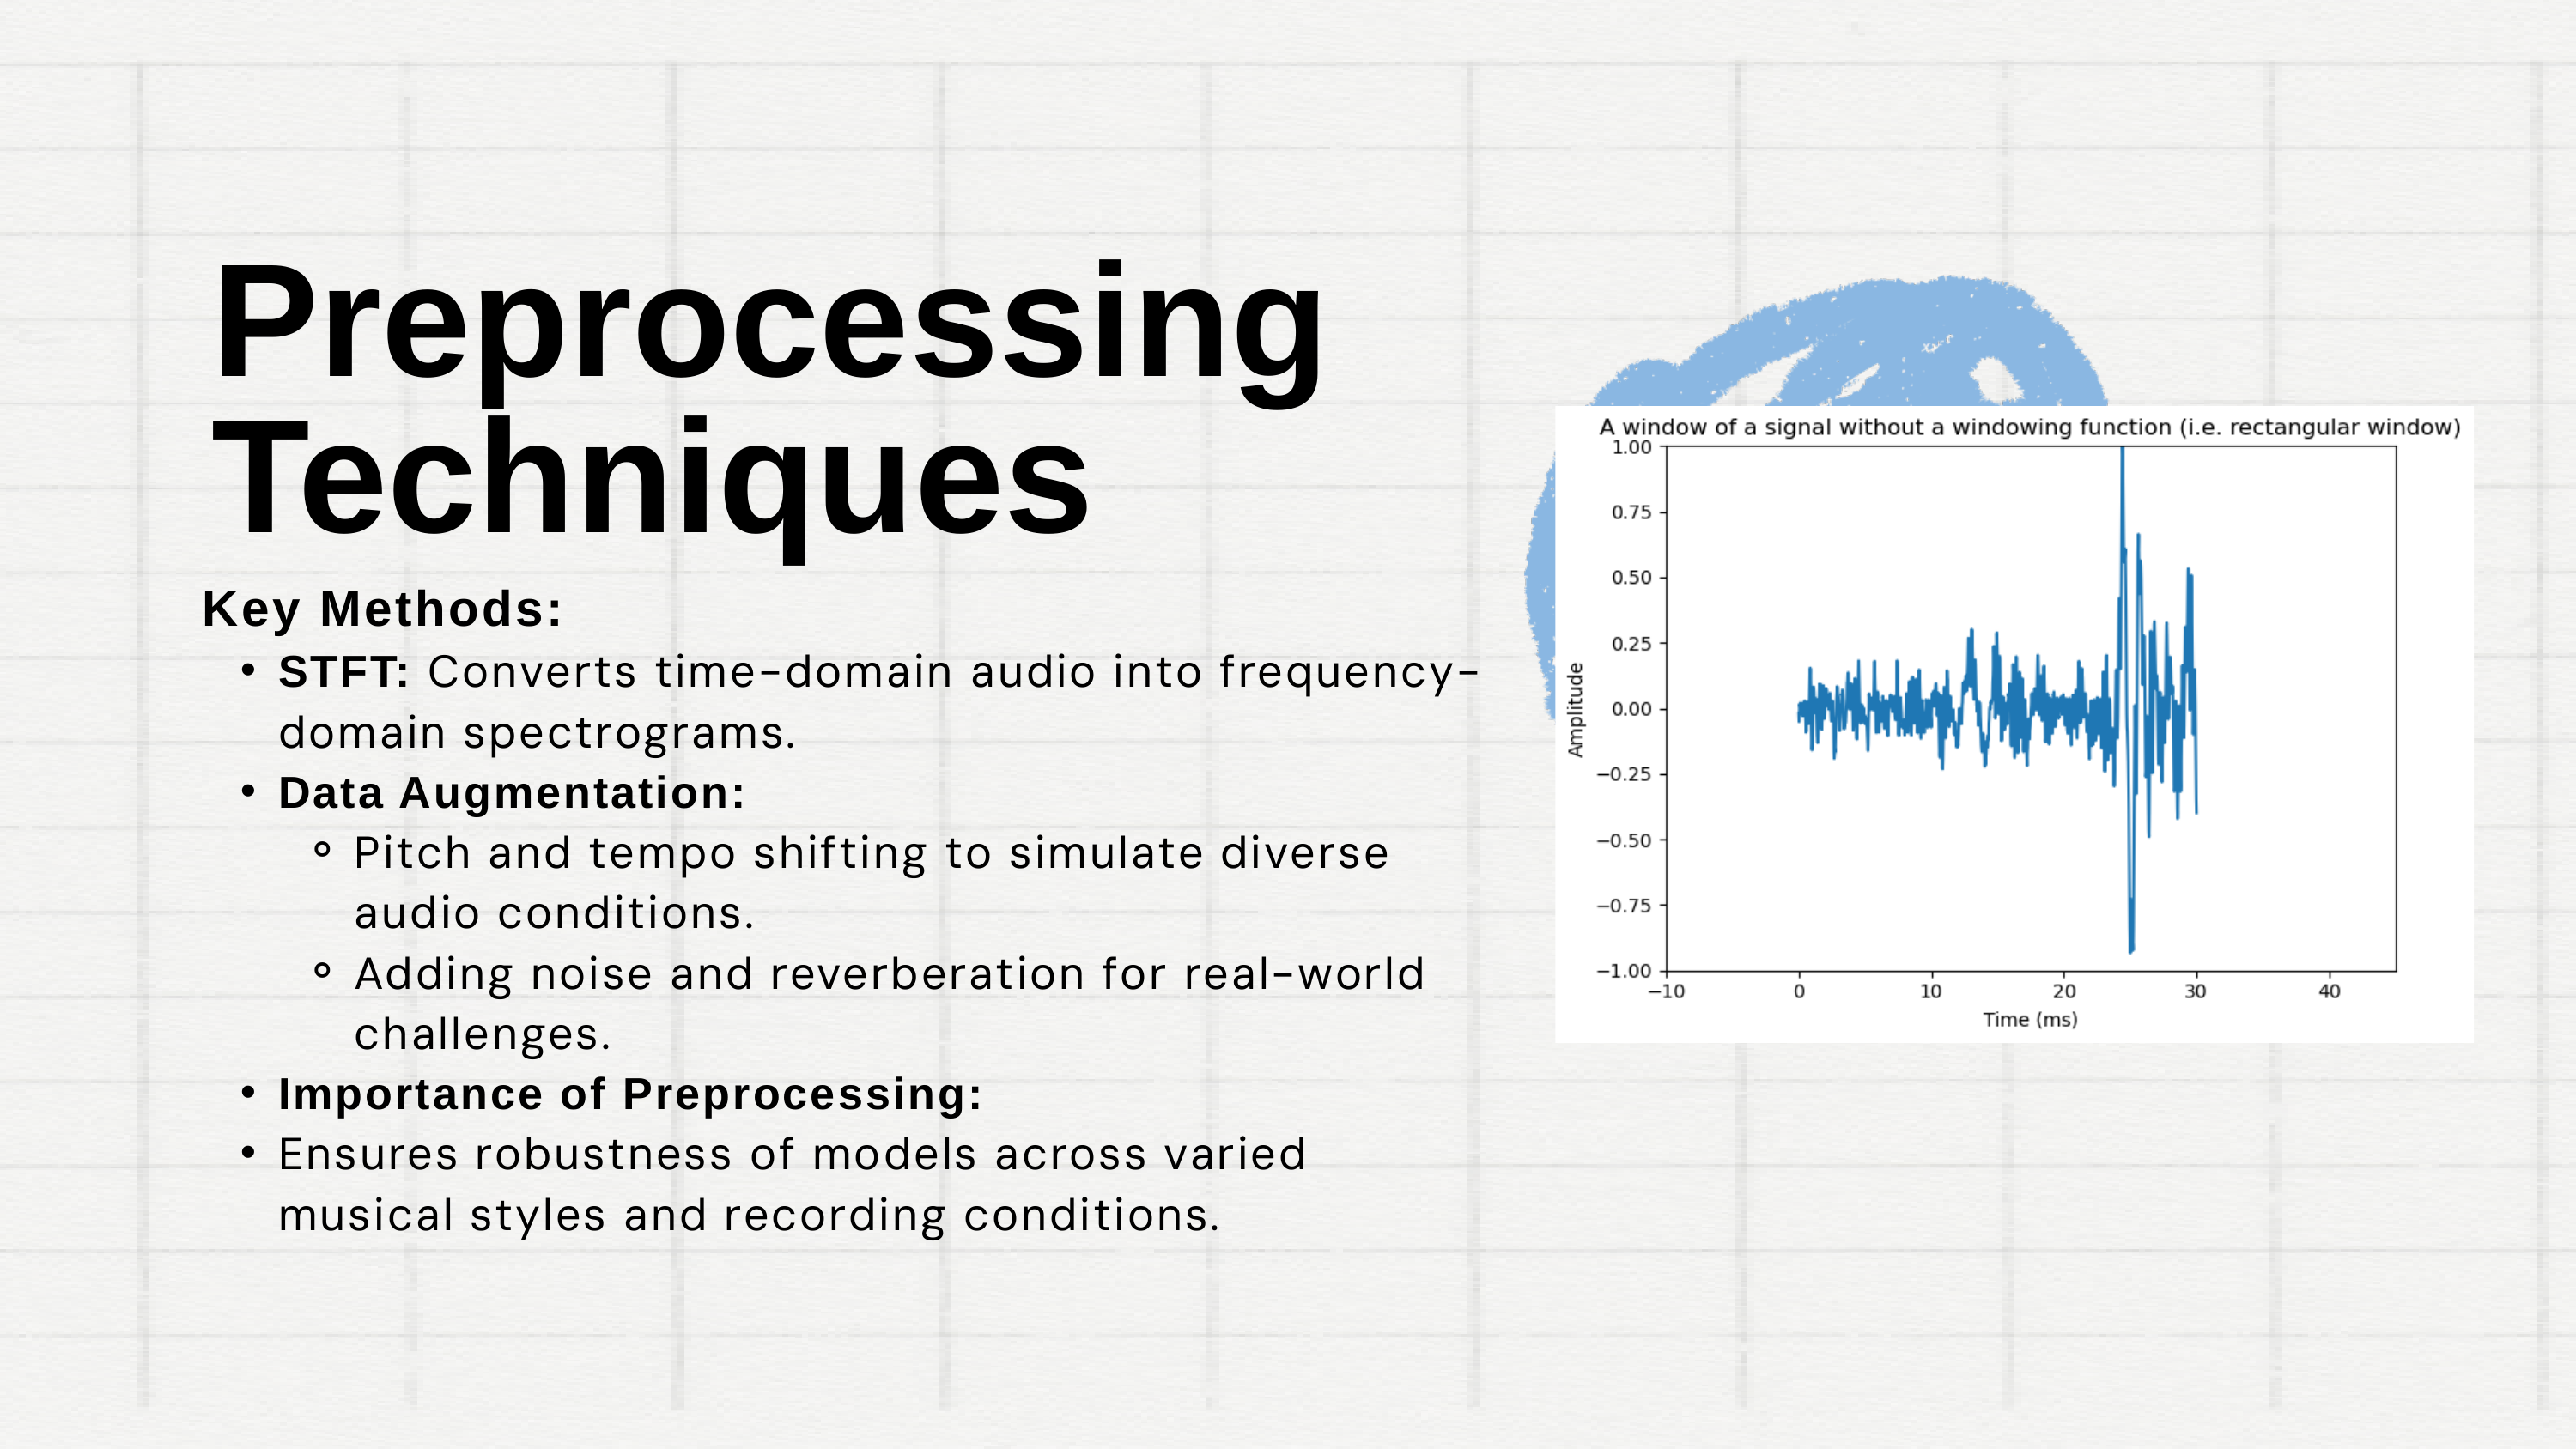

Preprocessing Techniques

Key Methods:
STFT: Converts time-domain audio into frequency-domain spectrograms.
Data Augmentation:
Pitch and tempo shifting to simulate diverse audio conditions.
Adding noise and reverberation for real-world challenges.
Importance of Preprocessing:
Ensures robustness of models across varied musical styles and recording conditions.